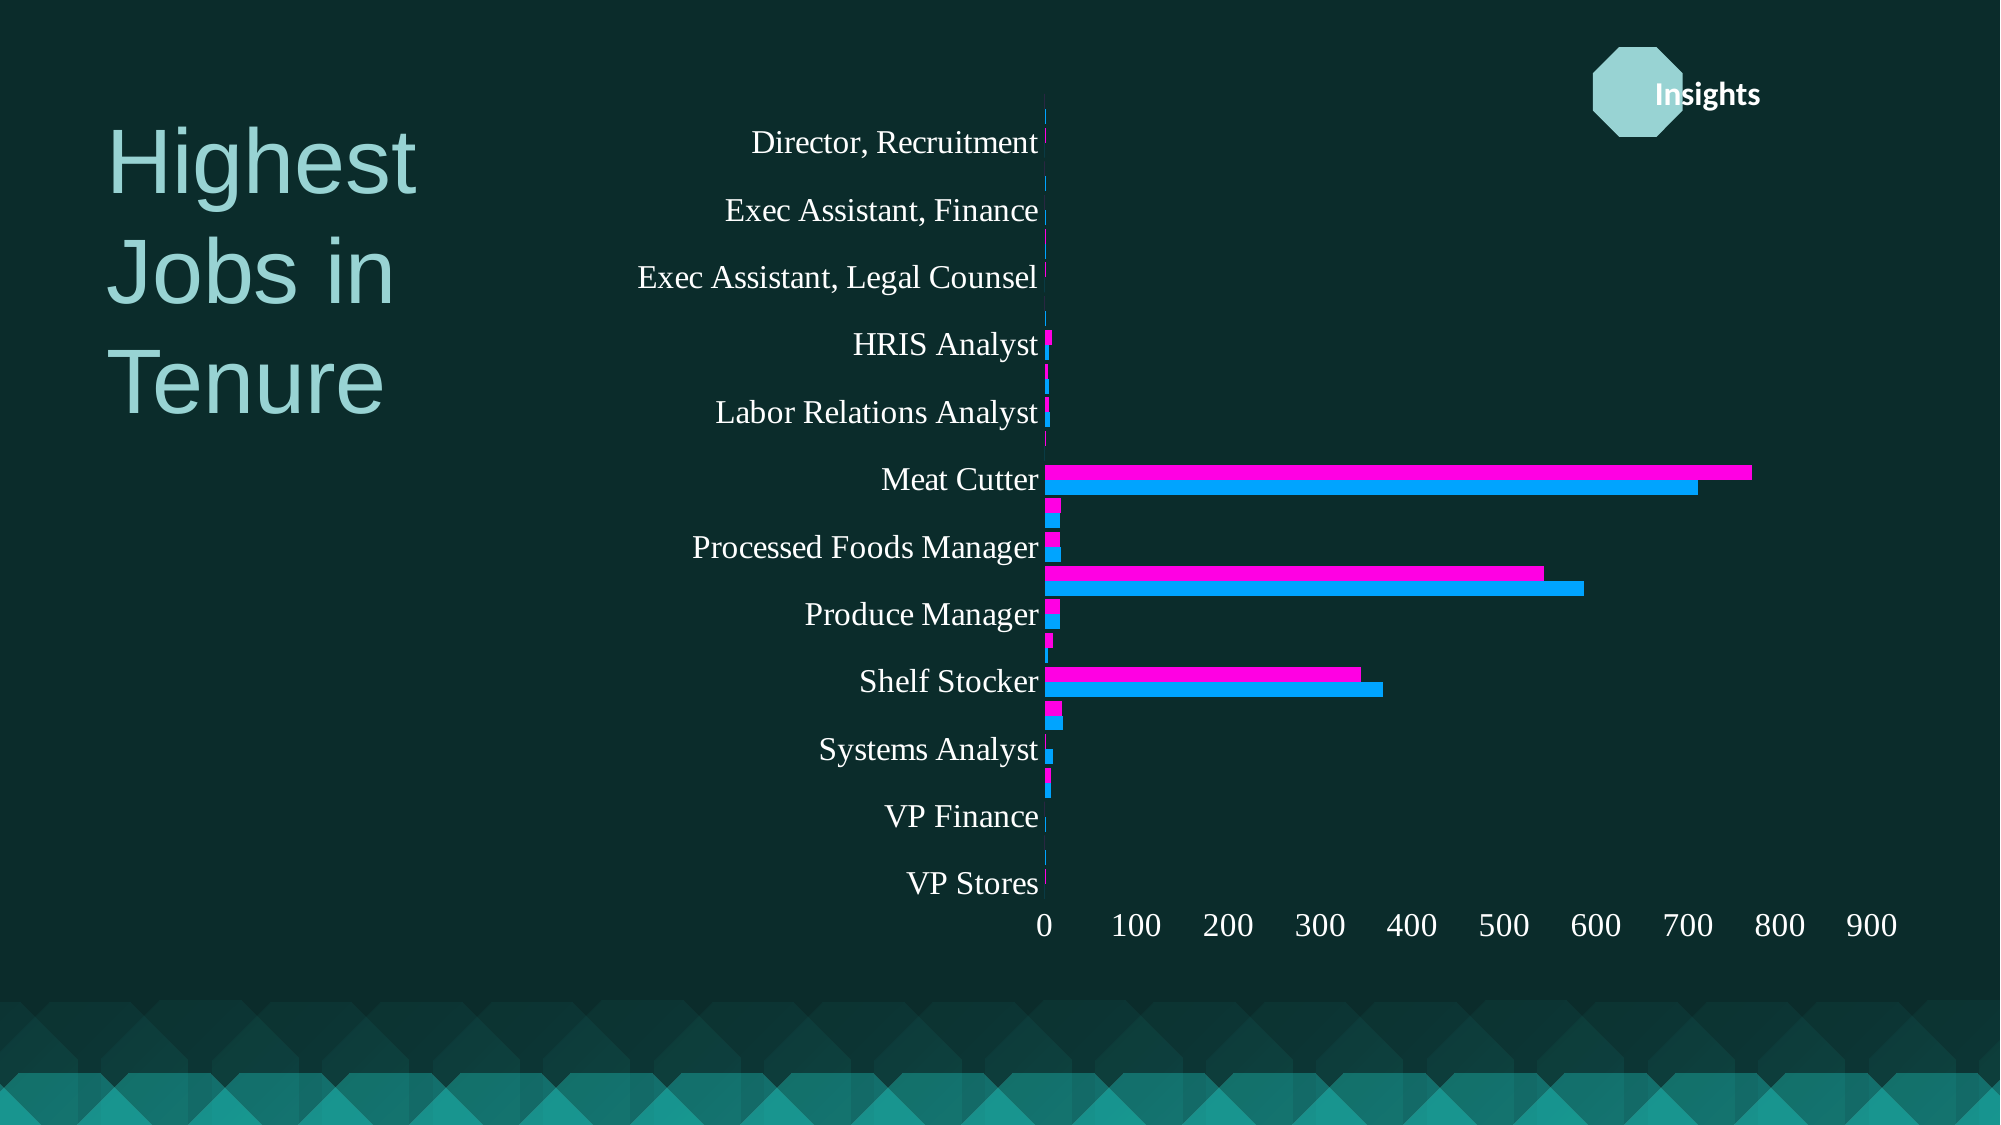

Insights
Highest Jobs in Tenure

### Chart

| Category | M | F |
|---|---|---|
| VP Stores | 0.0 | 1.0 |
| VP Human Resources | 1.0 | 0.0 |
| VP Finance | 1.0 | 0.0 |
| Trainer | 7.0 | 7.0 |
| Systems Analyst | 9.0 | 1.0 |
| Store Manager | 20.0 | 19.0 |
| Shelf Stocker | 368.0 | 344.0 |
| Recruiter | 4.0 | 9.0 |
| Produce Manager | 17.0 | 17.0 |
| Produce Clerk | 586.0 | 543.0 |
| Processed Foods Manager | 18.0 | 16.0 |
| Meats Manager | 16.0 | 18.0 |
| Meat Cutter | 711.0 | 769.0 |
| Legal Counsel | 0.0 | 1.0 |
| Labor Relations Analyst | 6.0 | 5.0 |
| Investment Analyst | 5.0 | 3.0 |
| HRIS Analyst | 5.0 | 8.0 |
| Exec Assistant, VP Stores | 1.0 | 0.0 |
| Exec Assistant, Legal Counsel | 0.0 | 1.0 |
| Exec Assistant, Human Resources | 1.0 | 1.0 |
| Exec Assistant, Finance | 1.0 | 0.0 |
| Director, Training | 1.0 | 0.0 |
| Director, Recruitment | 0.0 | 1.0 |
| Director, Labor Relations | 1.0 | 0.0 |